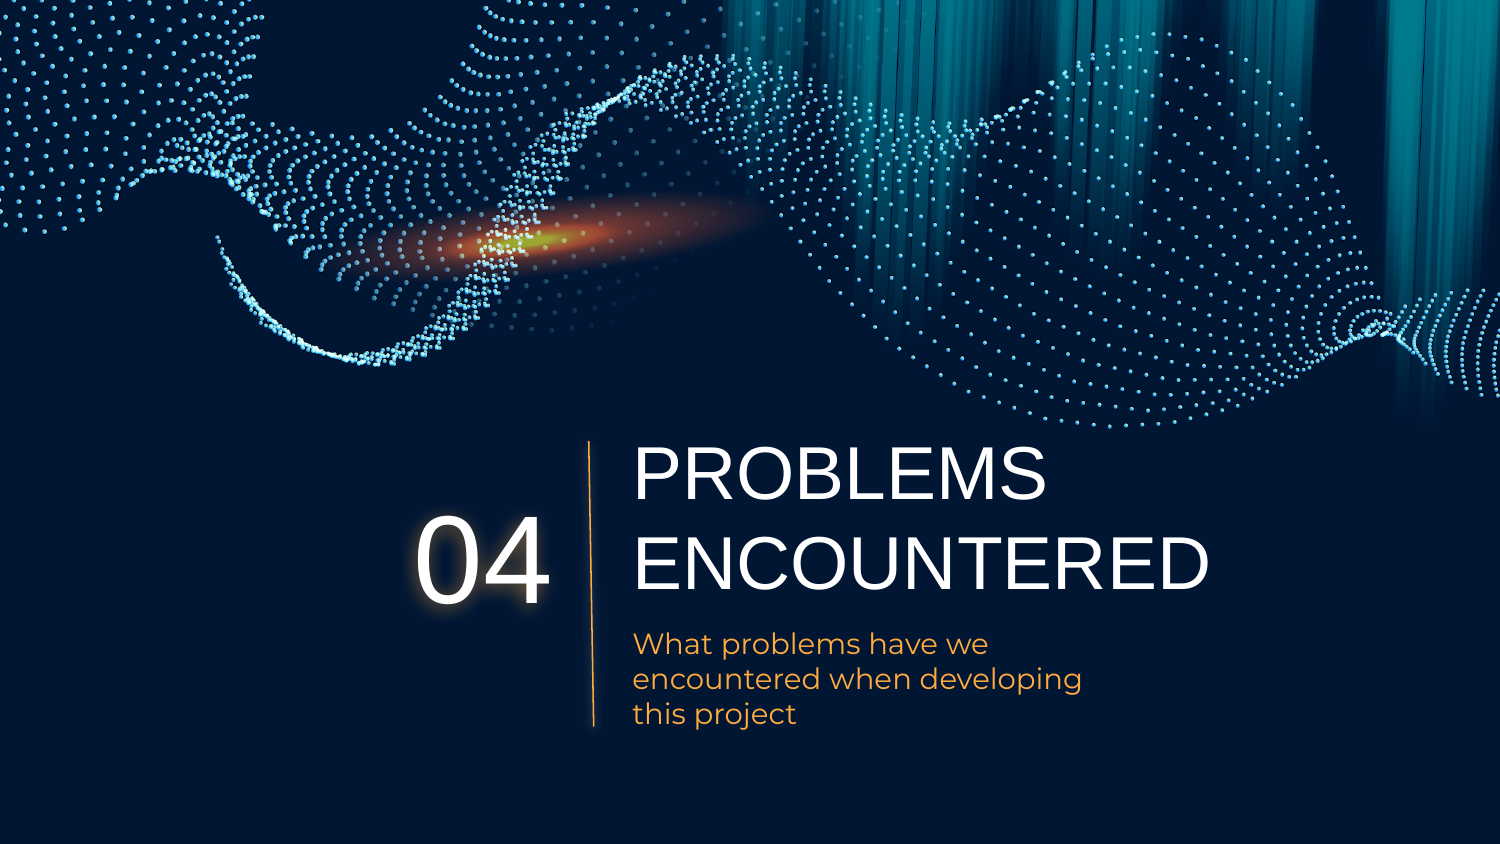

04
# PROBLEMS
ENCOUNTERED
What problems have we encountered when developing this project